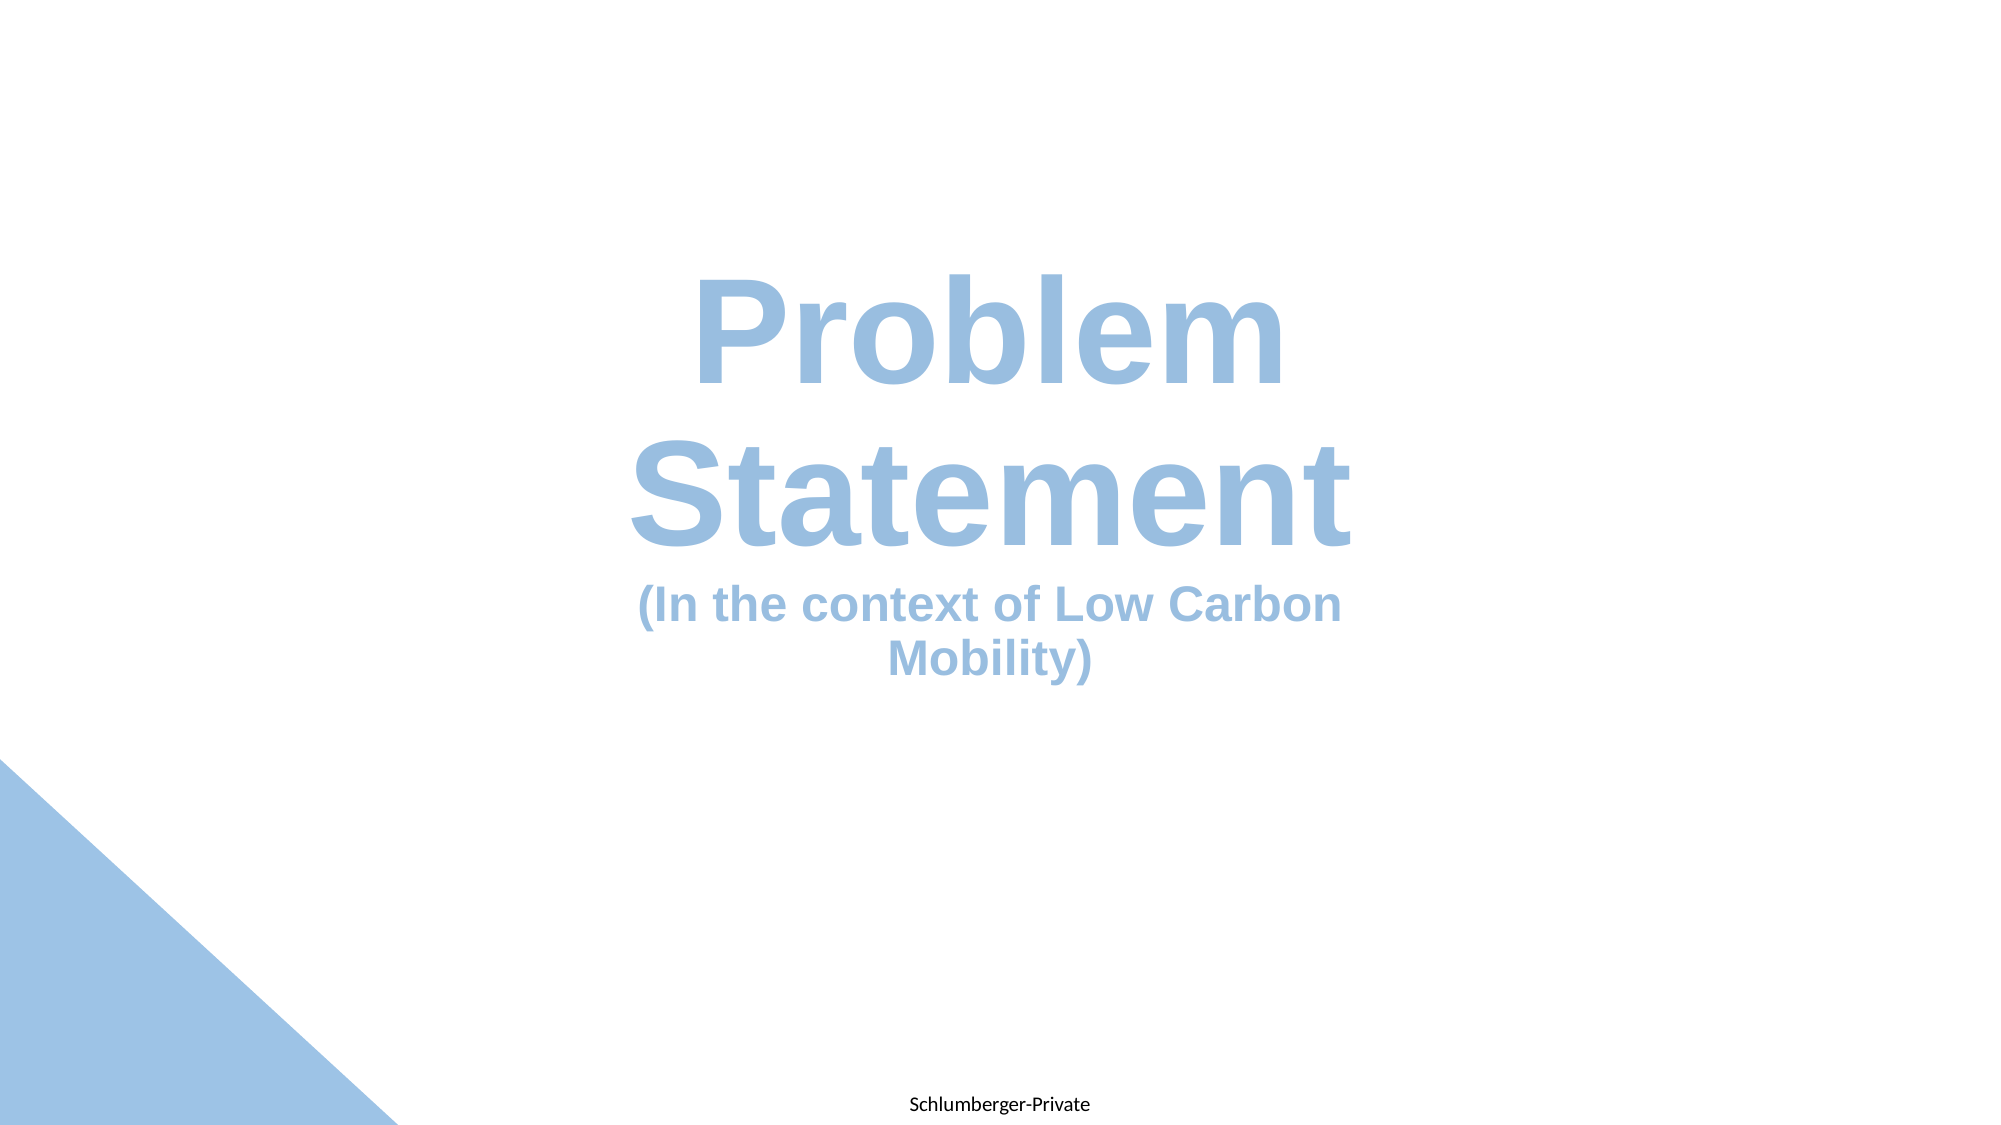

# Problem Statement (In the context of Low Carbon Mobility)